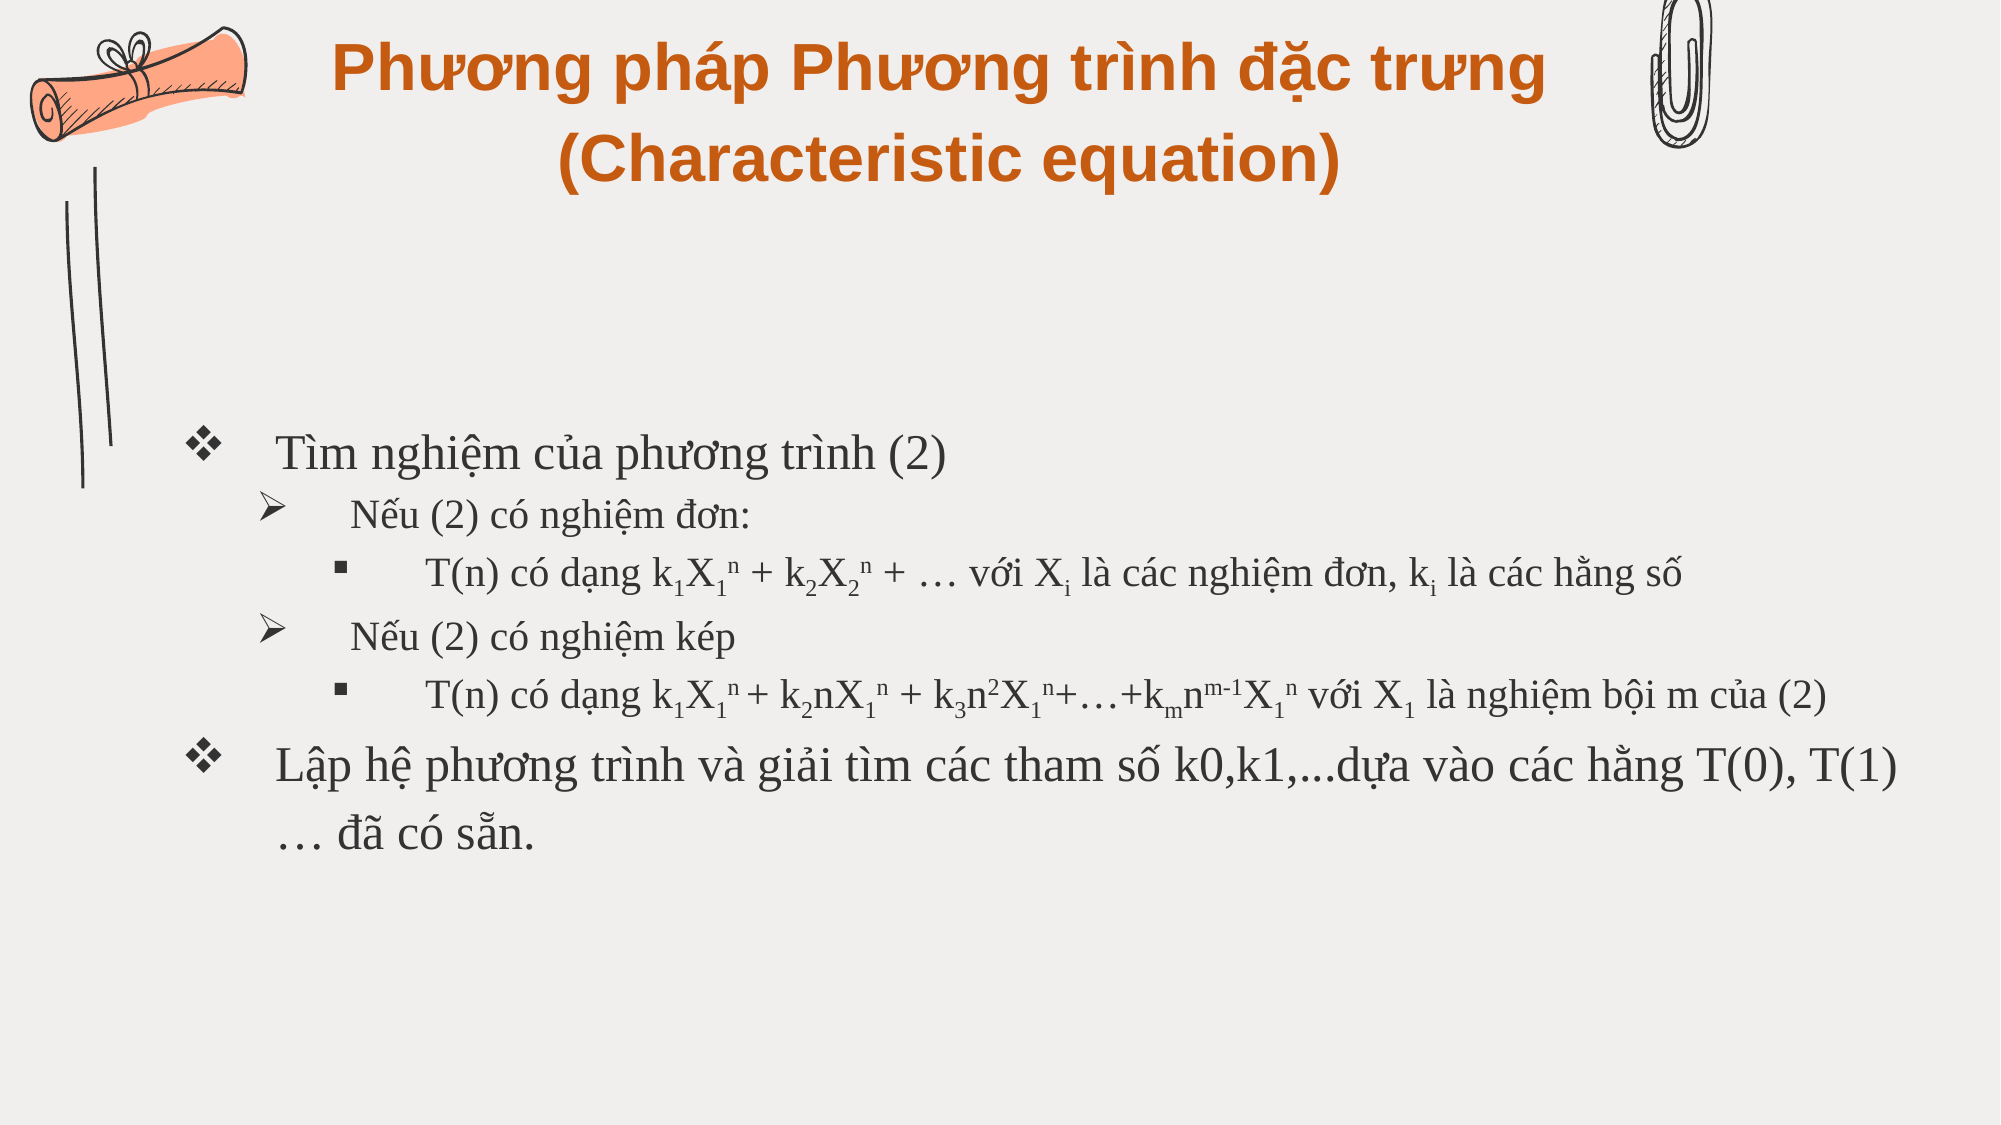

# Phương pháp Phương trình đặc trưng  (Characteristic equation)
Tìm nghiệm của phương trình (2)
Nếu (2) có nghiệm đơn:
T(n) có dạng k1X1n + k2X2n + … với Xi là các nghiệm đơn, ki là các hằng số
Nếu (2) có nghiệm kép
T(n) có dạng k1X1n + k2nX1n + k3n2X1n+…+kmnm-1X1n với X1 là nghiệm bội m của (2)
Lập hệ phương trình và giải tìm các tham số k0,k1,...dựa vào các hằng T(0), T(1)… đã có sẵn.